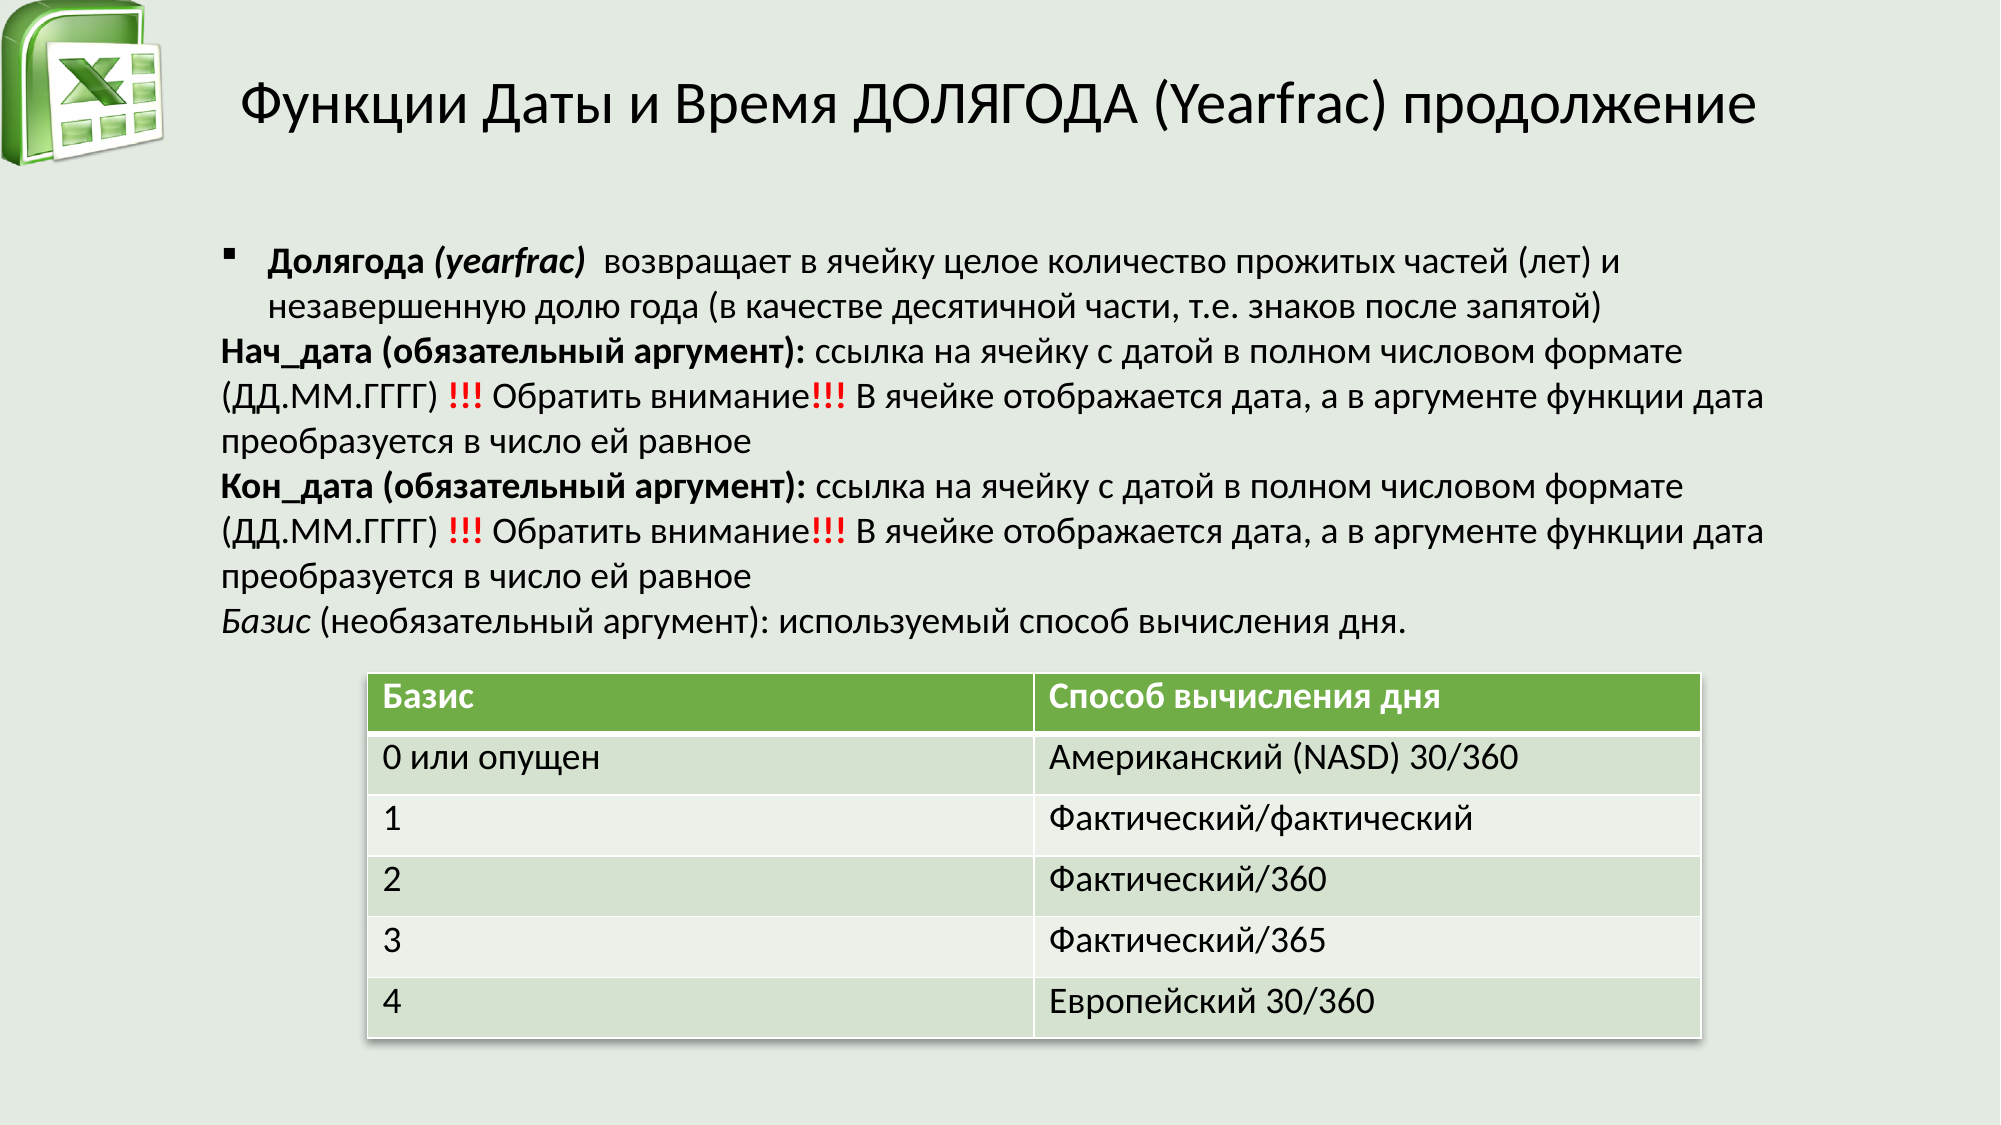

# Функции Даты и Время ДОЛЯГОДА (Yearfrac) продолжение
Долягода (yearfrac)  возвращает в ячейку целое количество прожитых частей (лет) и незавершенную долю года (в качестве десятичной части, т.е. знаков после запятой)
Нач_дата (обязательный аргумент): ссылка на ячейку с датой в полном числовом формате (ДД.ММ.ГГГГ) !!! Обратить внимание!!! В ячейке отображается дата, а в аргументе функции дата преобразуется в число ей равное
Кон_дата (обязательный аргумент): ссылка на ячейку с датой в полном числовом формате (ДД.ММ.ГГГГ) !!! Обратить внимание!!! В ячейке отображается дата, а в аргументе функции дата преобразуется в число ей равное
Базис (необязательный аргумент): используемый способ вычисления дня.

| Базис | Способ вычисления дня |
| --- | --- |
| 0 или опущен | Американский (NASD) 30/360 |
| 1 | Фактический/фактический |
| 2 | Фактический/360 |
| 3 | Фактический/365 |
| 4 | Европейский 30/360 |